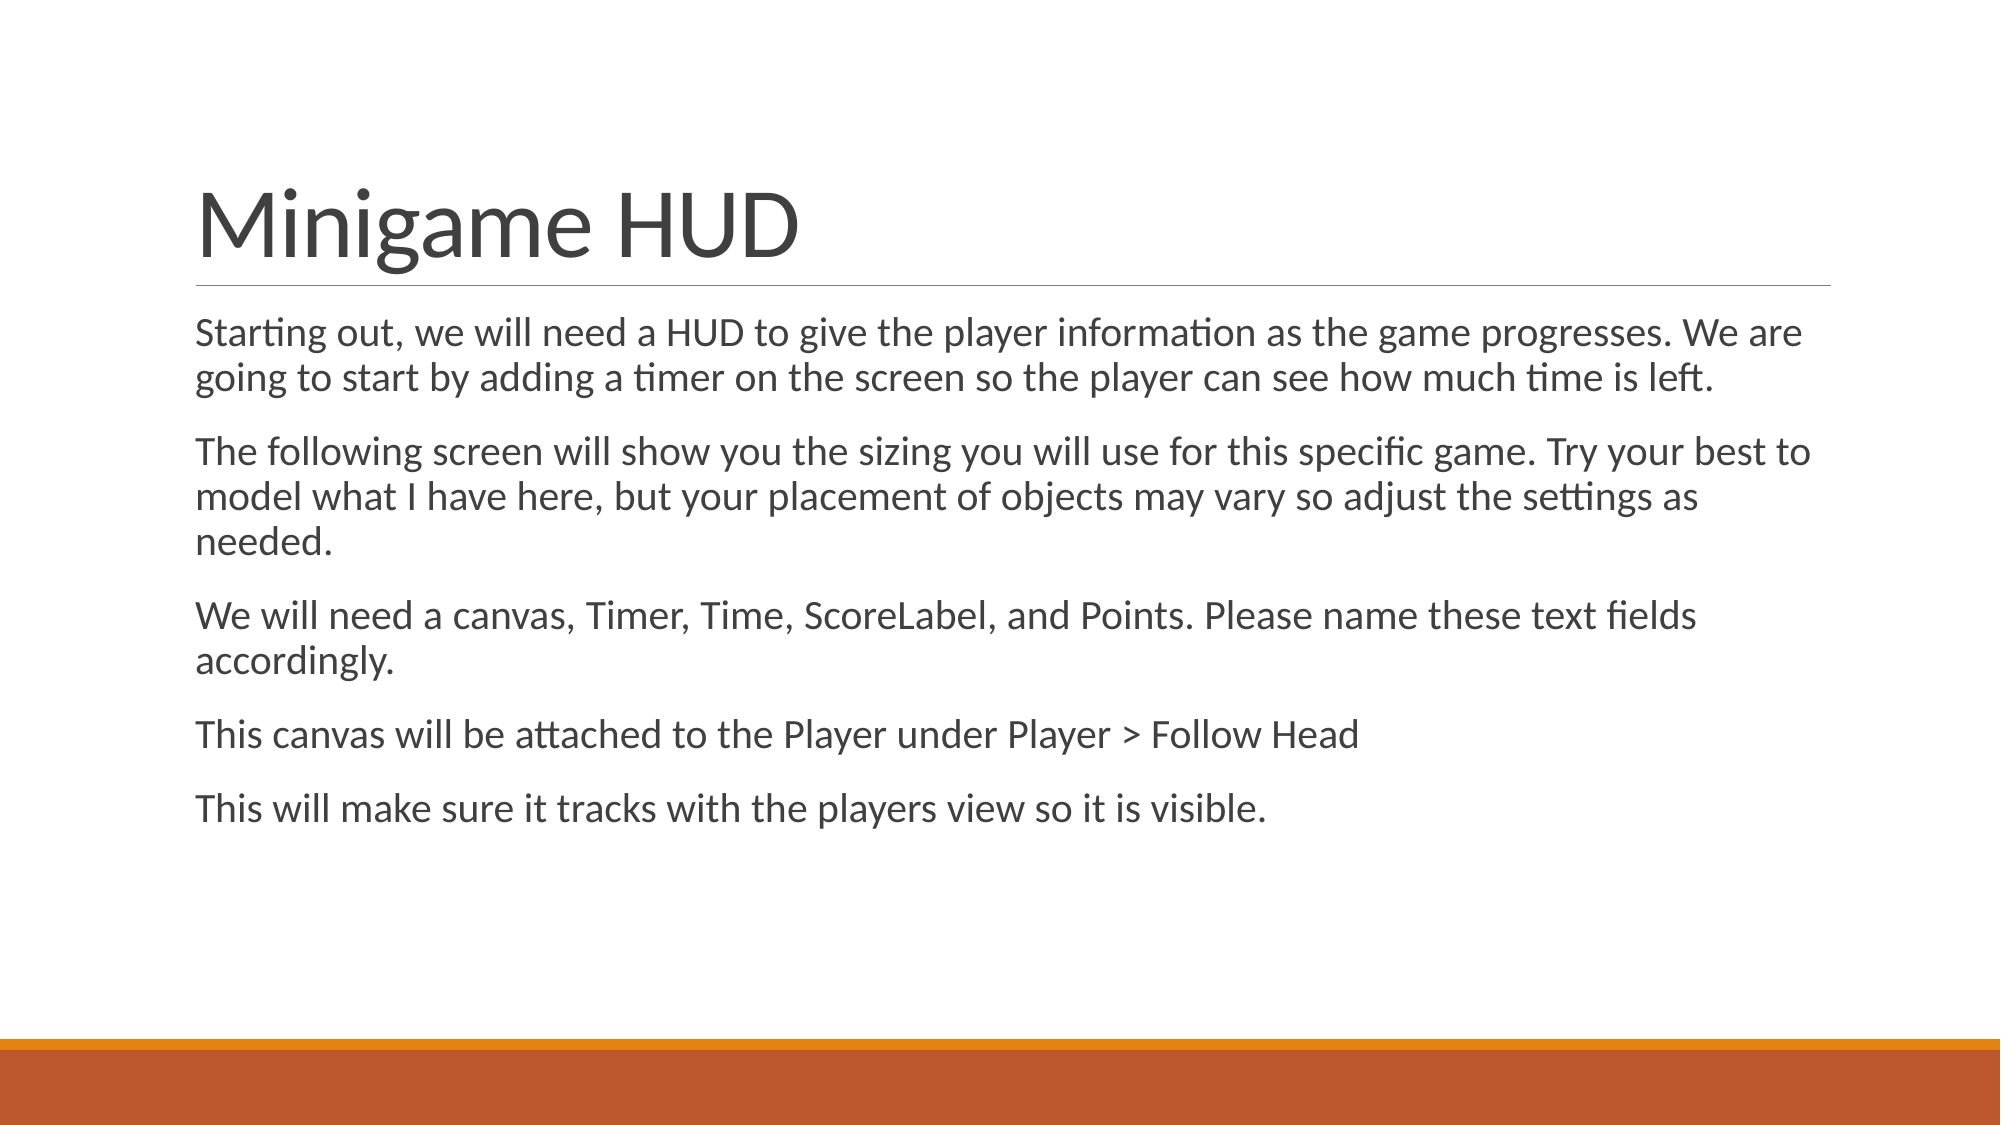

# Minigame HUD
Starting out, we will need a HUD to give the player information as the game progresses. We are going to start by adding a timer on the screen so the player can see how much time is left.
The following screen will show you the sizing you will use for this specific game. Try your best to model what I have here, but your placement of objects may vary so adjust the settings as needed.
We will need a canvas, Timer, Time, ScoreLabel, and Points. Please name these text fields accordingly.
This canvas will be attached to the Player under Player > Follow Head
This will make sure it tracks with the players view so it is visible.